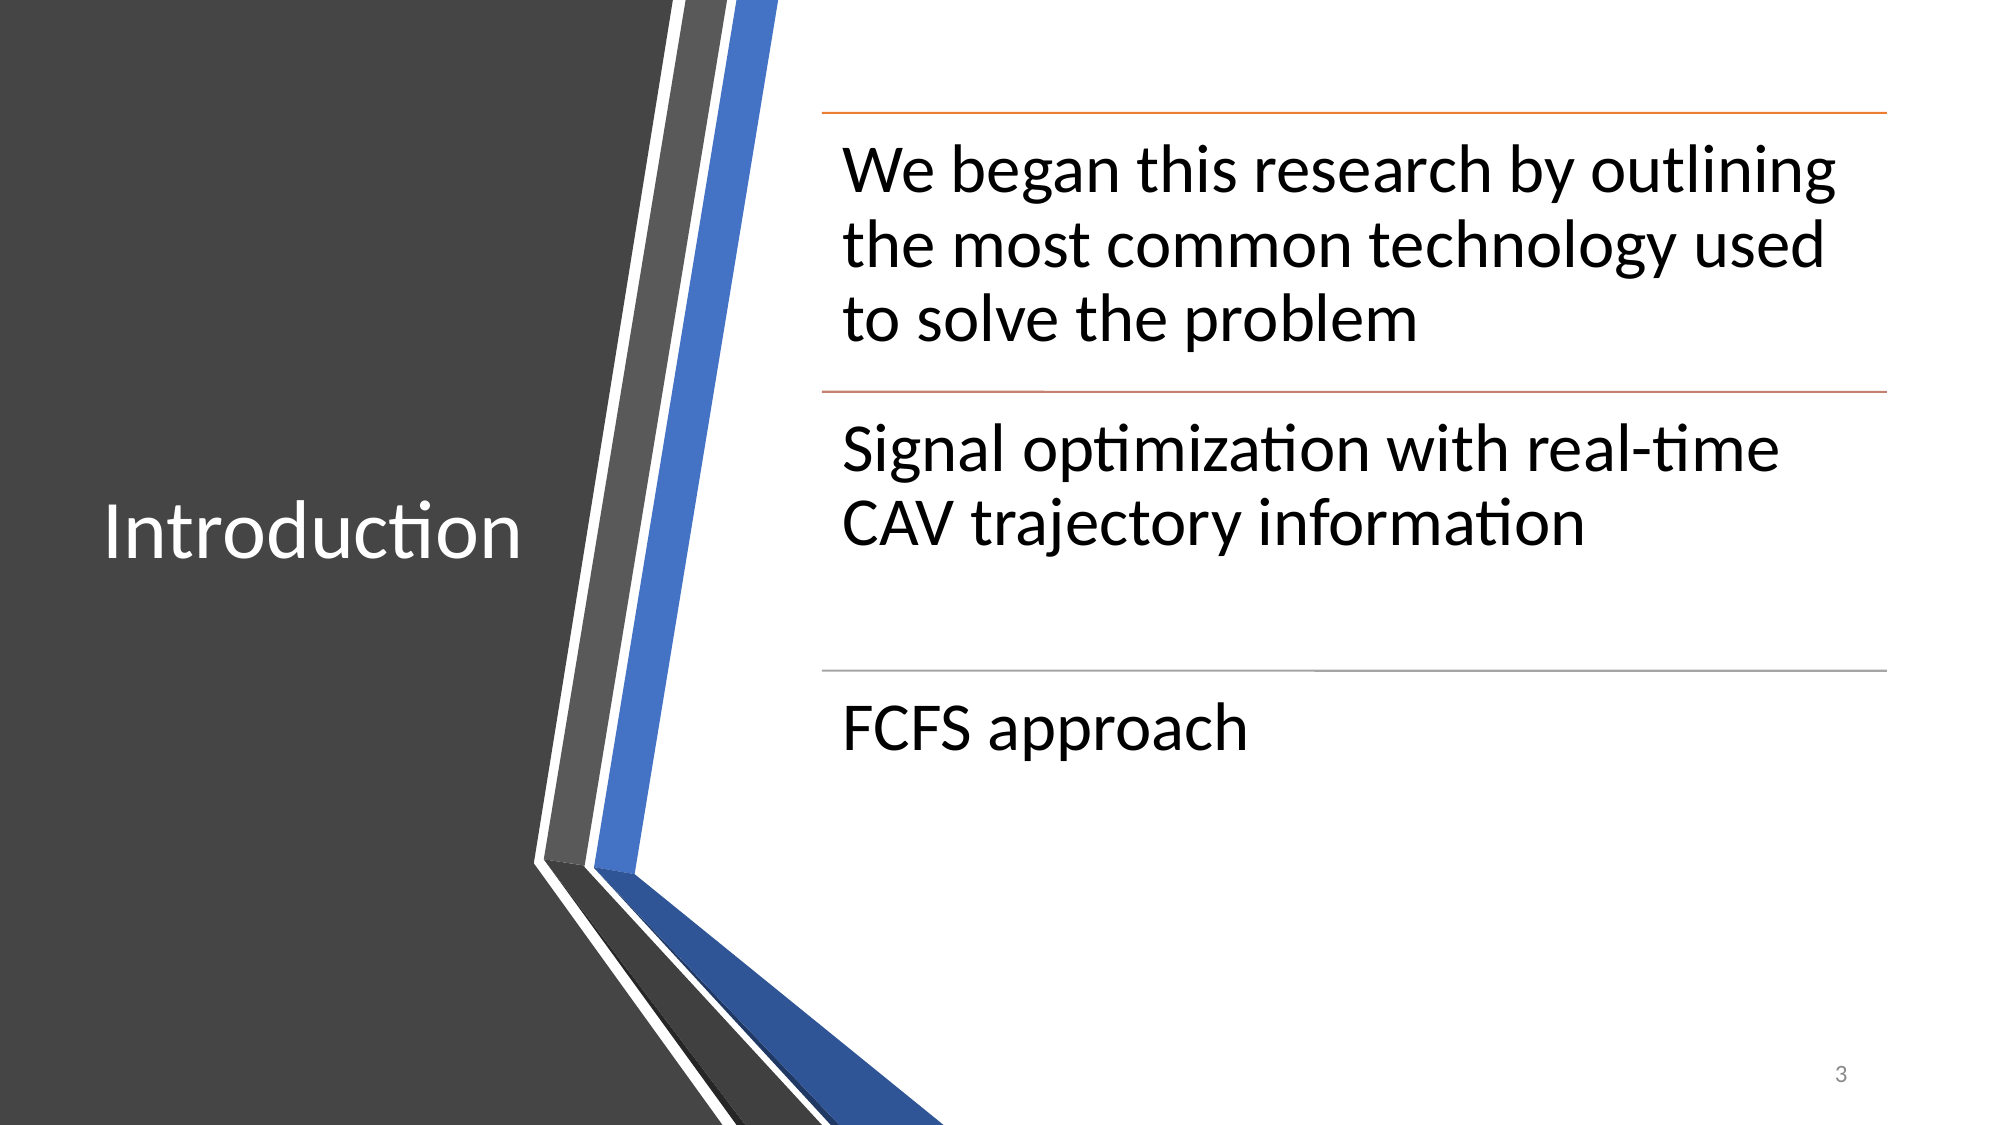

# Introduction
We began this research by outlining the most common technology used to solve the problem
Signal optimization with real-time CAV trajectory information
FCFS approach
3